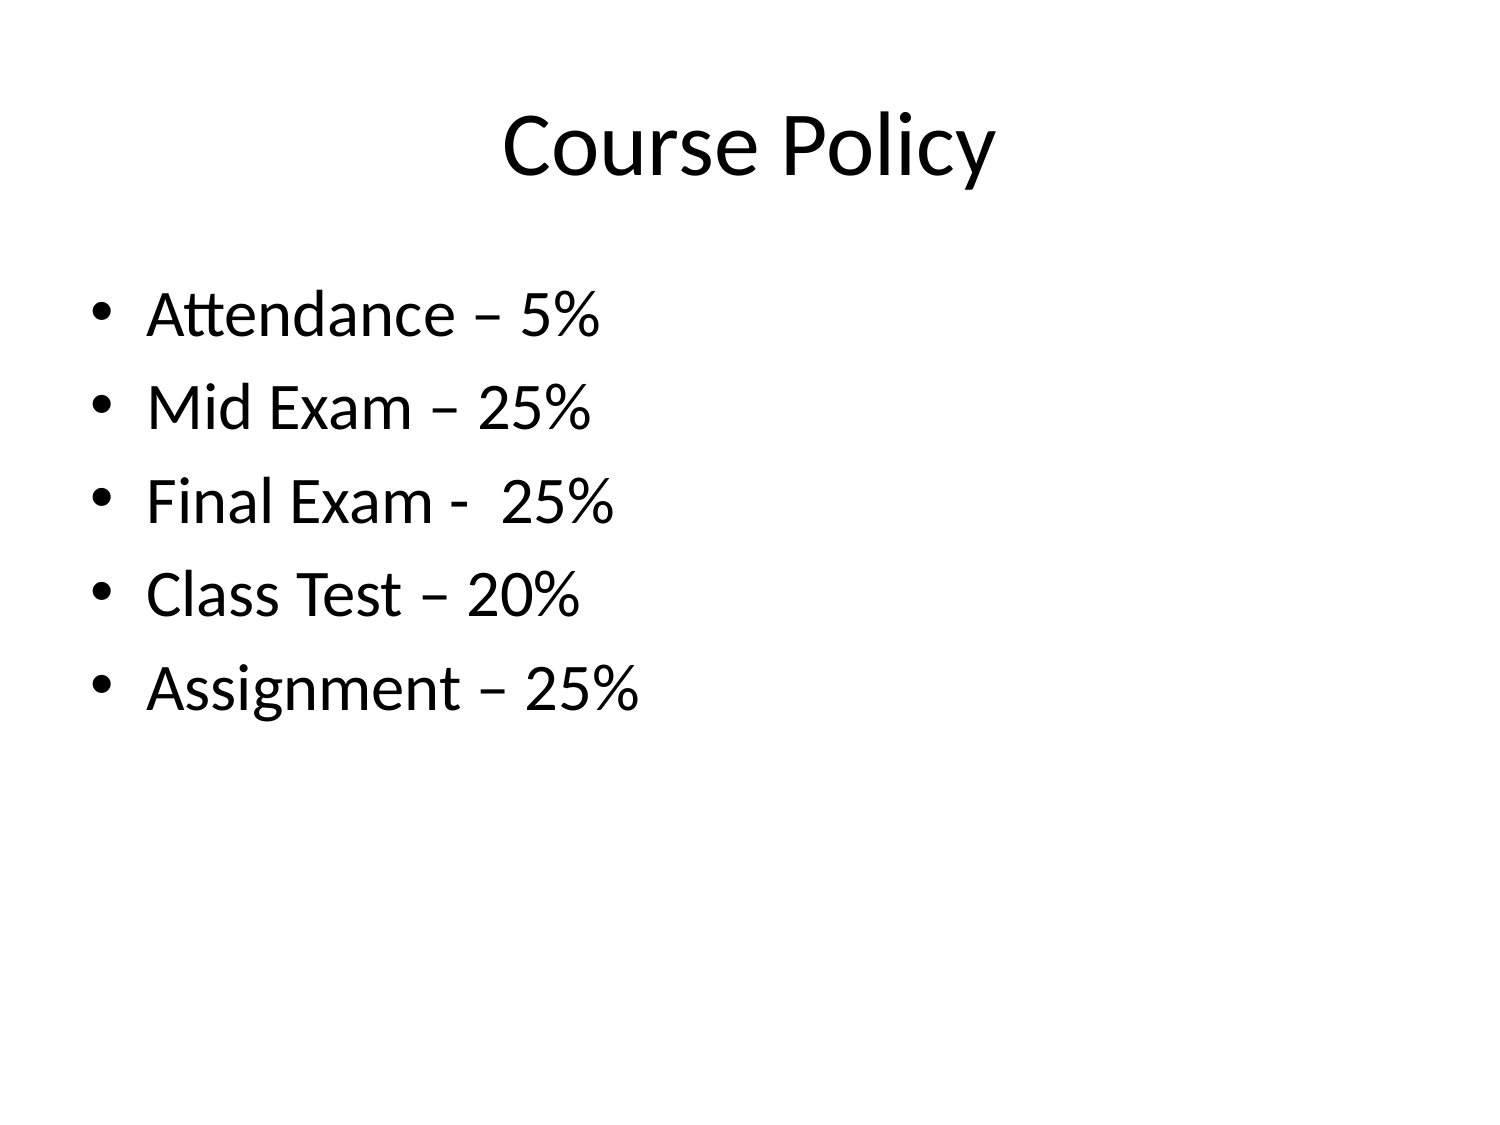

# Course Policy
Attendance – 5%
Mid Exam – 25%
Final Exam -  25%
Class Test – 20%
Assignment – 25%